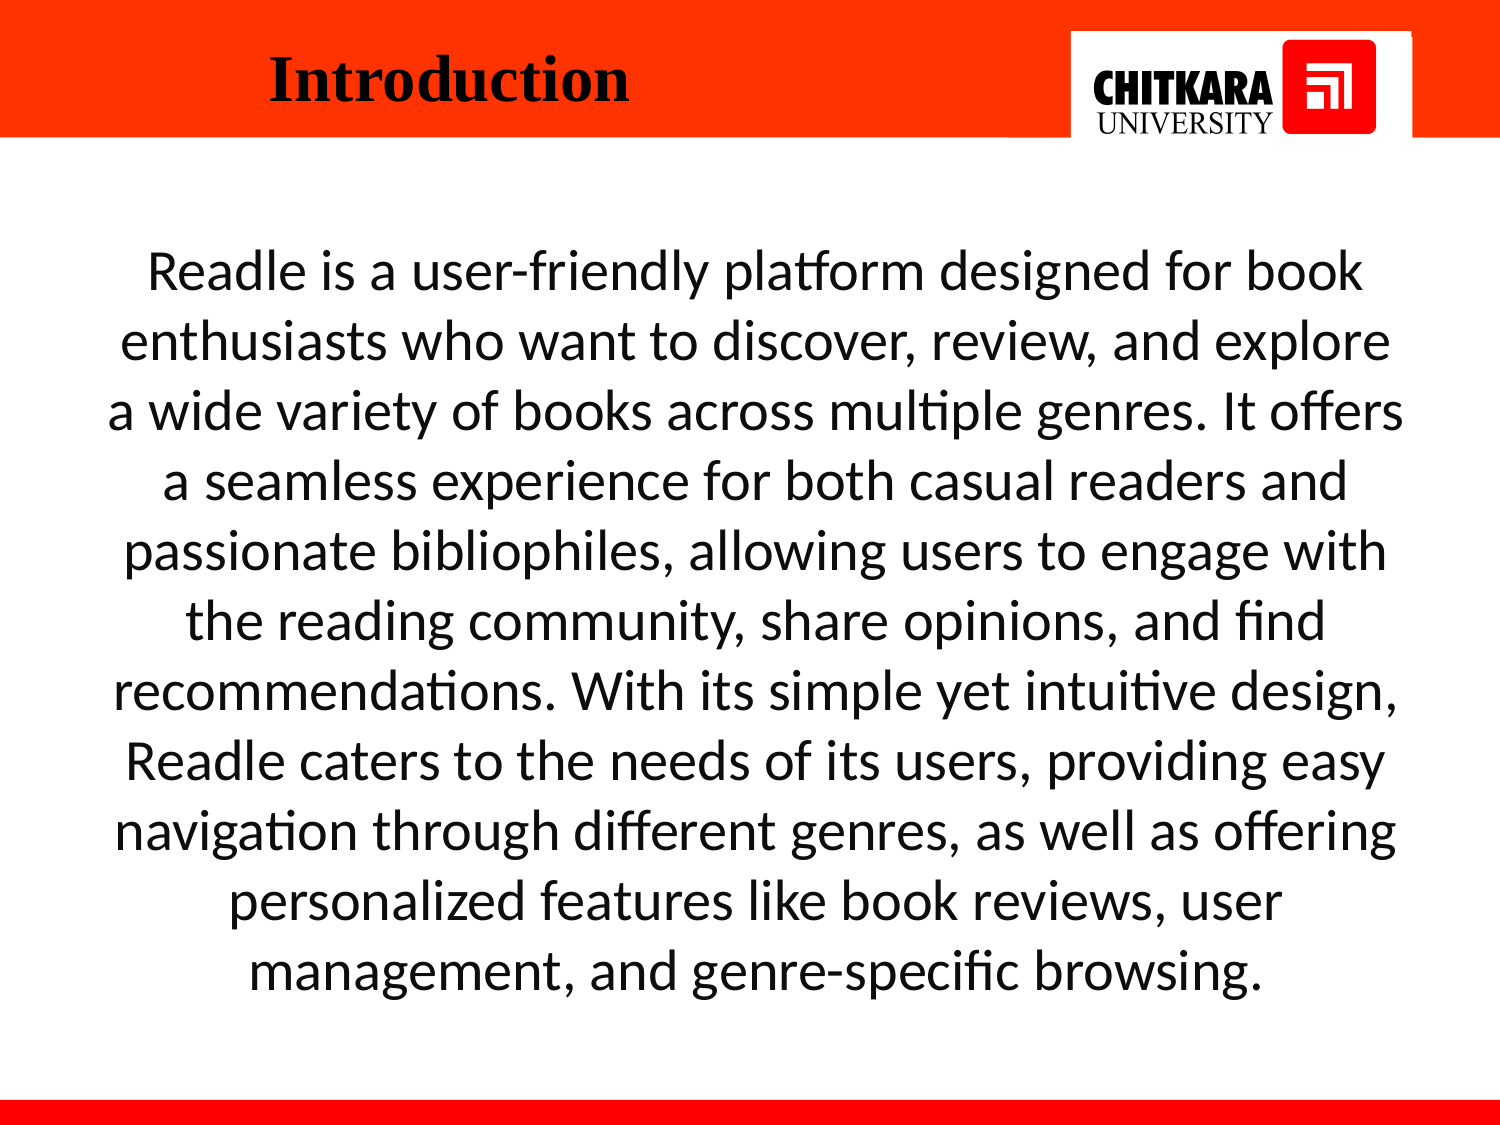

# Introduction
Readle is a user-friendly platform designed for book enthusiasts who want to discover, review, and explore a wide variety of books across multiple genres. It offers a seamless experience for both casual readers and passionate bibliophiles, allowing users to engage with the reading community, share opinions, and find recommendations. With its simple yet intuitive design, Readle caters to the needs of its users, providing easy navigation through different genres, as well as offering personalized features like book reviews, user management, and genre-specific browsing.